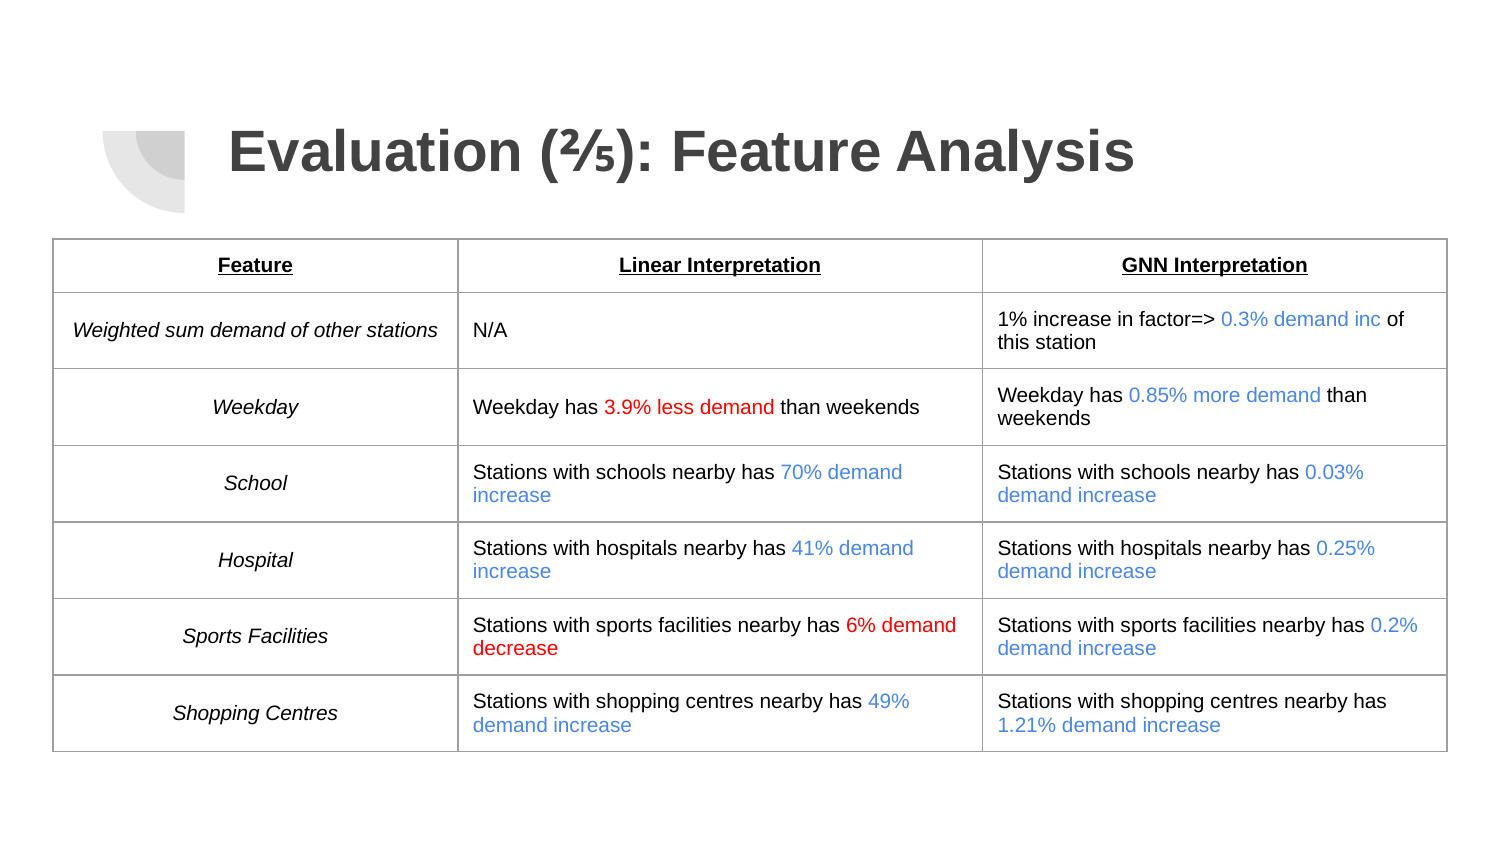

# Evaluation (⅖): Feature Analysis
| Feature | Linear Interpretation | GNN Interpretation |
| --- | --- | --- |
| Weighted sum demand of other stations | N/A | 1% increase in factor=> 0.3% demand inc of this station |
| Weekday | Weekday has 3.9% less demand than weekends | Weekday has 0.85% more demand than weekends |
| School | Stations with schools nearby has 70% demand increase | Stations with schools nearby has 0.03% demand increase |
| Hospital | Stations with hospitals nearby has 41% demand increase | Stations with hospitals nearby has 0.25% demand increase |
| Sports Facilities | Stations with sports facilities nearby has 6% demand decrease | Stations with sports facilities nearby has 0.2% demand increase |
| Shopping Centres | Stations with shopping centres nearby has 49% demand increase | Stations with shopping centres nearby has 1.21% demand increase |